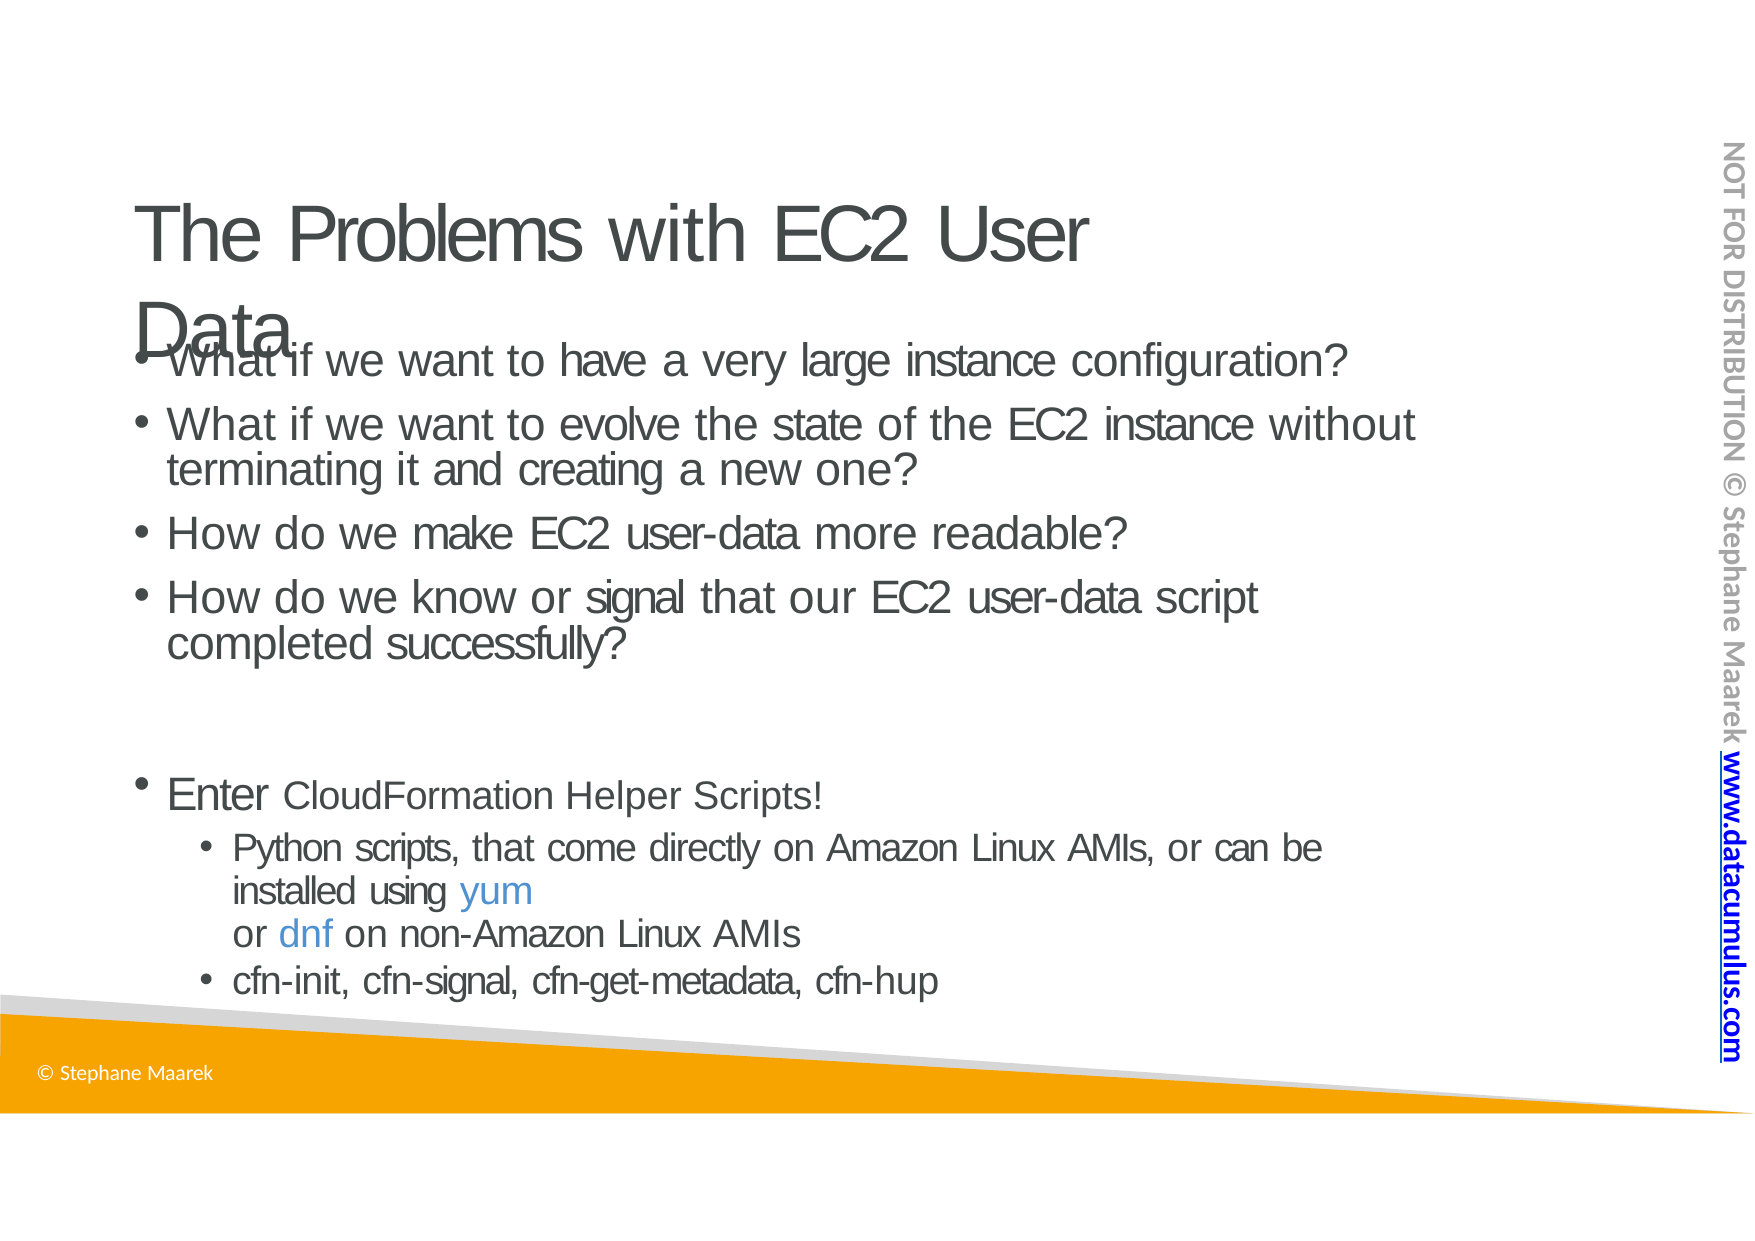

NOT FOR DISTRIBUTION © Stephane Maarek www.datacumulus.com
# The Problems with EC2 User Data
What if we want to have a very large instance configuration?
What if we want to evolve the state of the EC2 instance without terminating it and creating a new one?
How do we make EC2 user-data more readable?
How do we know or signal that our EC2 user-data script completed successfully?

Enter CloudFormation Helper Scripts!
Python scripts, that come directly on Amazon Linux AMIs, or can be installed using yum
or dnf on non-Amazon Linux AMIs
cfn-init, cfn-signal, cfn-get-metadata, cfn-hup
© Stephane Maarek